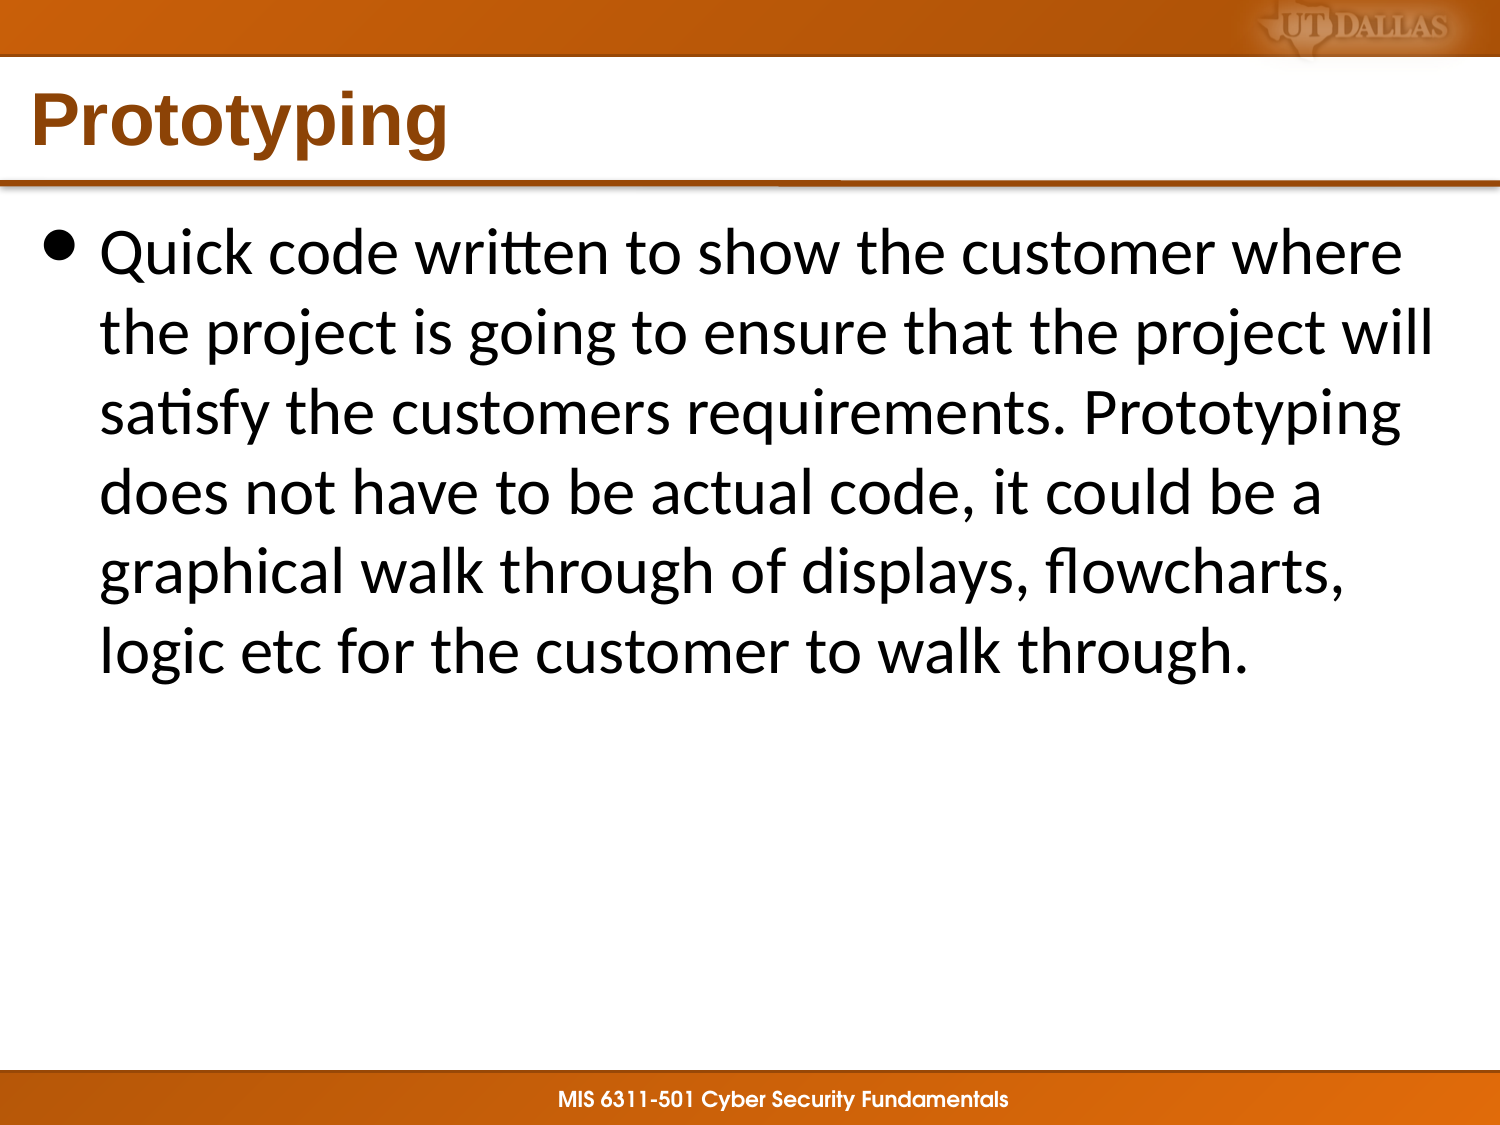

# Prototyping
Quick code written to show the customer where the project is going to ensure that the project will satisfy the customers requirements. Prototyping does not have to be actual code, it could be a graphical walk through of displays, flowcharts, logic etc for the customer to walk through.